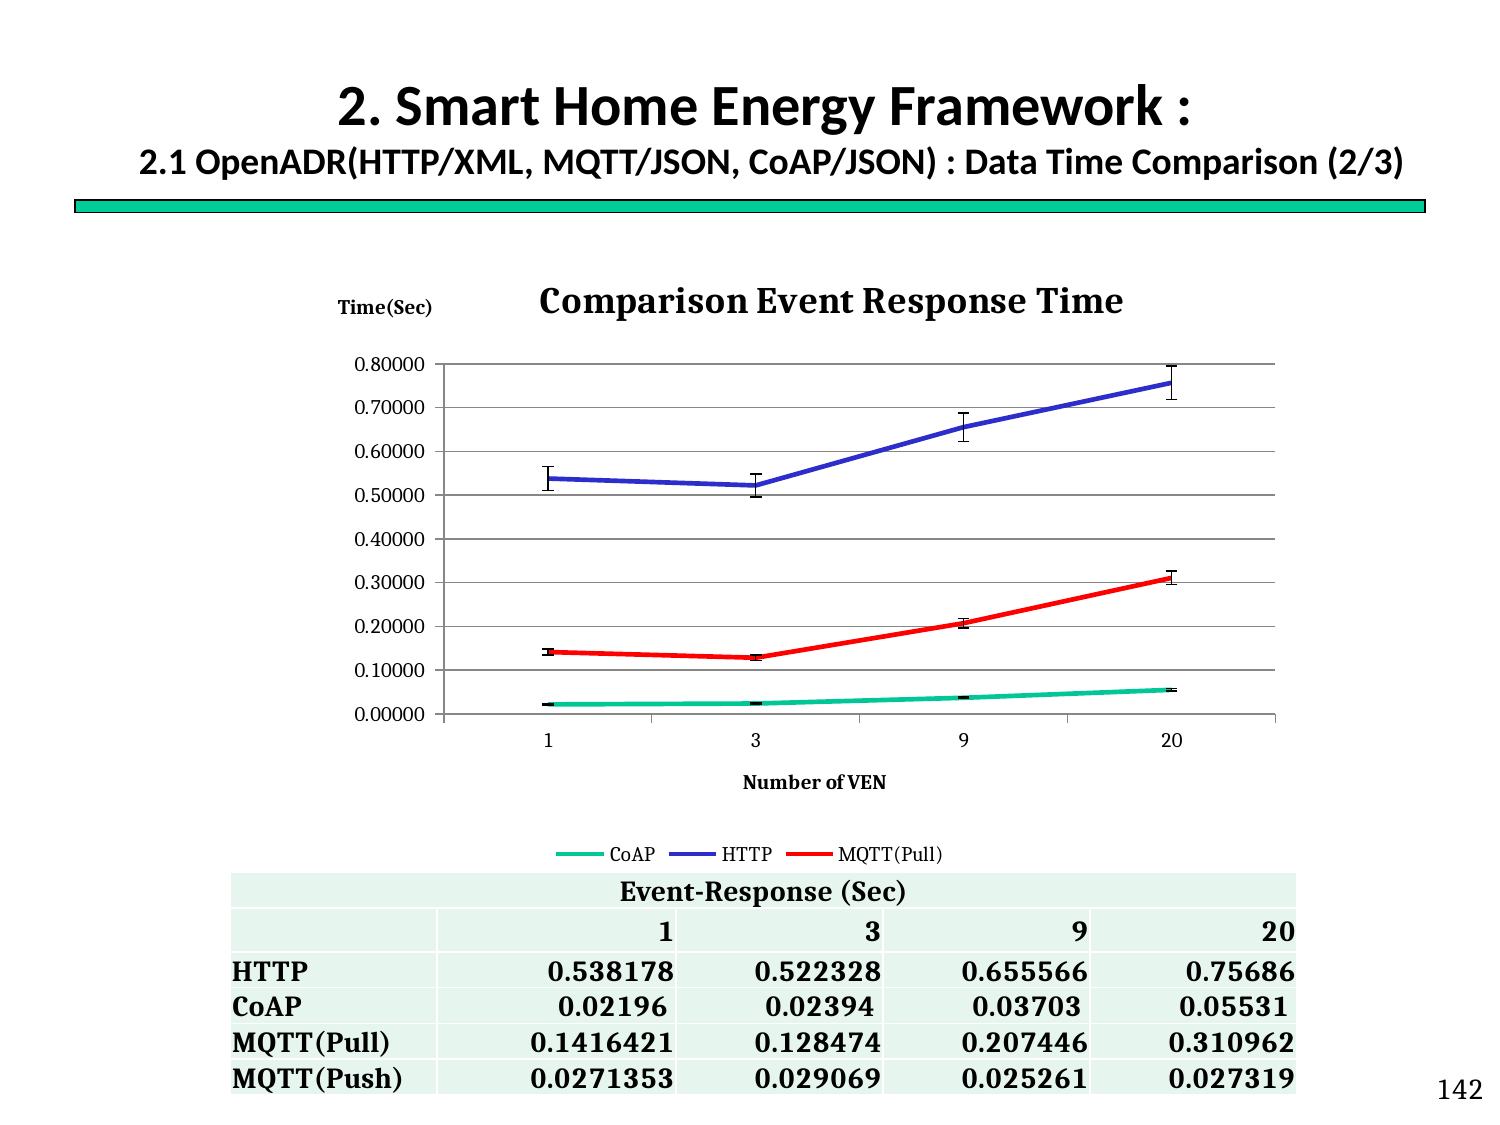

# 2. Smart Home Energy Framework : 2.1 OpenADR(HTTP/XML, MQTT/JSON, CoAP/JSON) : Data Time Comparison (2/3)

### Chart: Comparison Event Response Time

| Category | CoAP | HTTP | MQTT(Pull) |
|---|---|---|---|
| 1 | 0.021958 | 0.5381779999999999 | 0.1416420888 |
| 3 | 0.023936400000000004 | 0.522328 | 0.1284744042 |
| 9 | 0.037026 | 0.655566 | 0.2074463164 |
| 20 | 0.0553125 | 0.7568600000000001 | 0.3109624216 |
| Event-Response (Sec) |  |  |  |  |
| --- | --- | --- | --- | --- |
|  | 1 | 3 | 9 | 20 |
| HTTP | 0.538178 | 0.522328 | 0.655566 | 0.75686 |
| CoAP | 0.02196 | 0.02394 | 0.03703 | 0.05531 |
| MQTT(Pull) | 0.1416421 | 0.128474 | 0.207446 | 0.310962 |
| MQTT(Push) | 0.0271353 | 0.029069 | 0.025261 | 0.027319 |
142